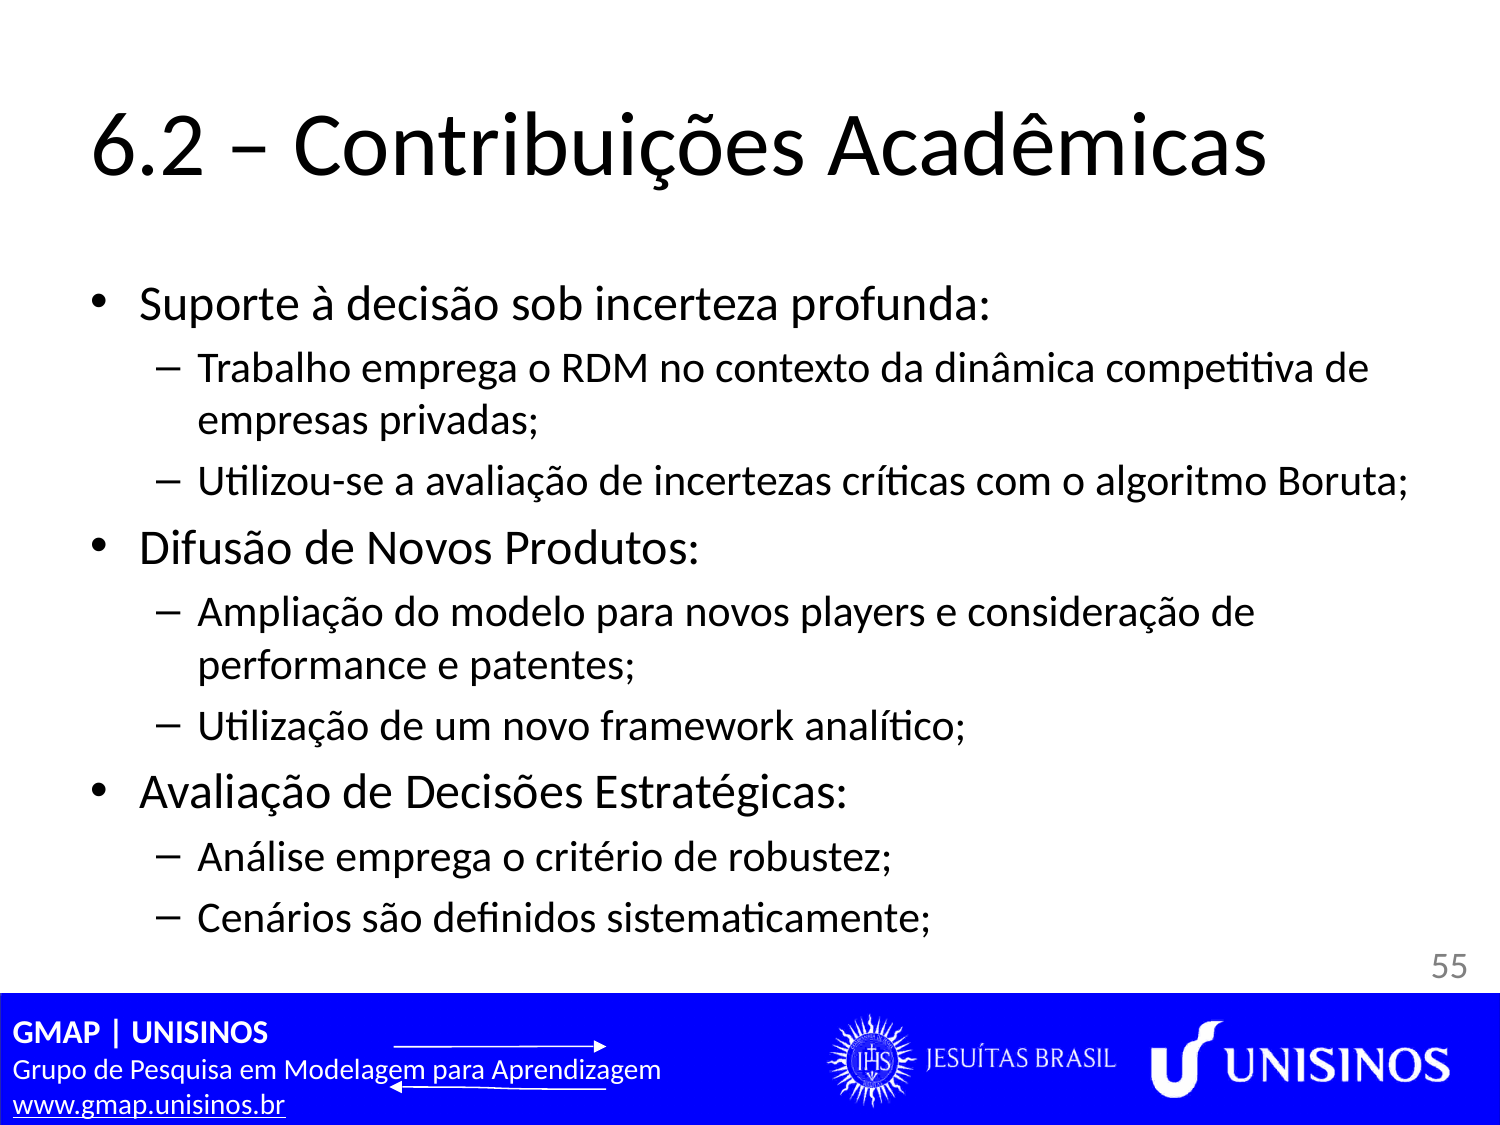

# 6.2 – Contribuições Acadêmicas
Suporte à decisão sob incerteza profunda:
Trabalho emprega o RDM no contexto da dinâmica competitiva de empresas privadas;
Utilizou-se a avaliação de incertezas críticas com o algoritmo Boruta;
Difusão de Novos Produtos:
Ampliação do modelo para novos players e consideração de performance e patentes;
Utilização de um novo framework analítico;
Avaliação de Decisões Estratégicas:
Análise emprega o critério de robustez;
Cenários são definidos sistematicamente;